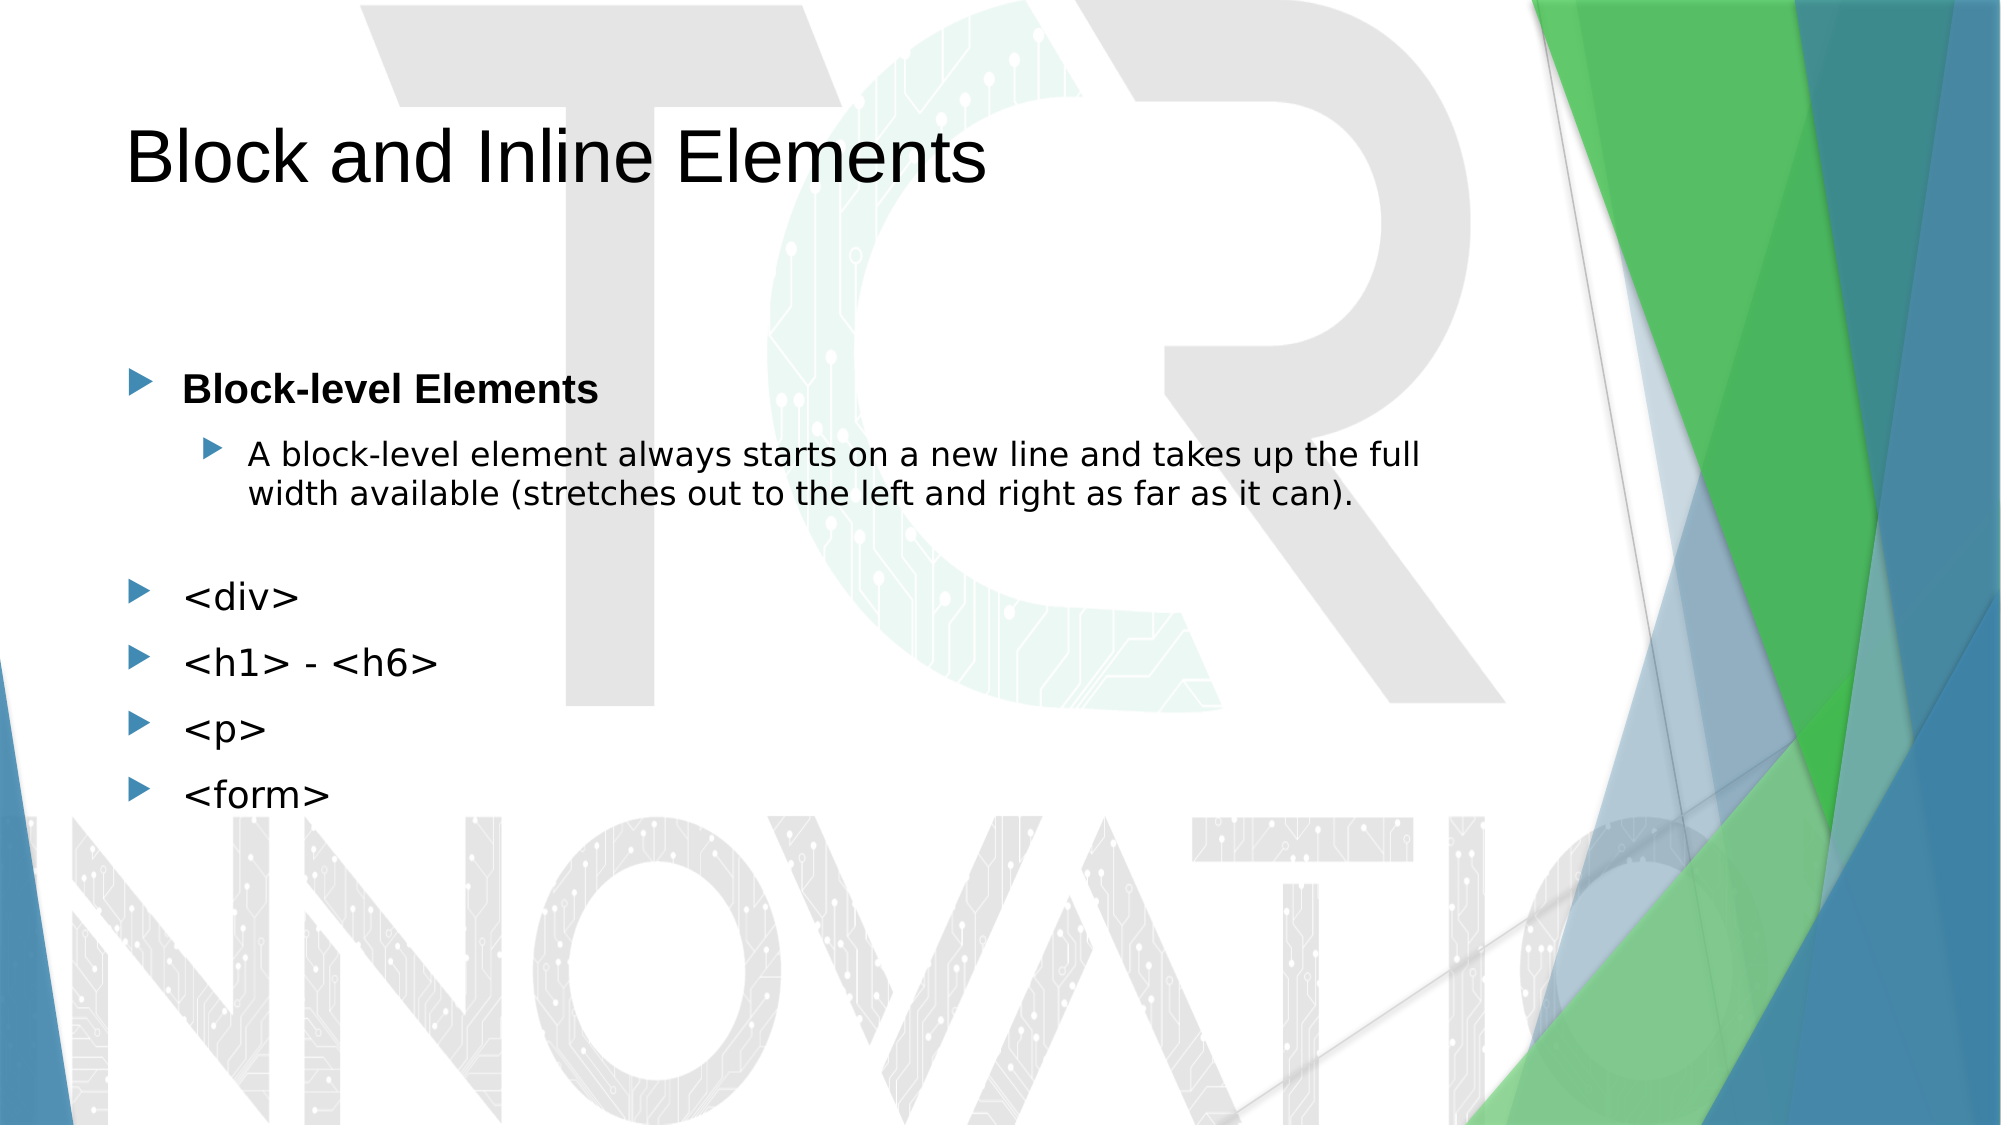

# Block and Inline Elements
Block-level Elements
A block-level element always starts on a new line and takes up the full width available (stretches out to the left and right as far as it can).

<div>
<h1> - <h6>
<p>
<form>